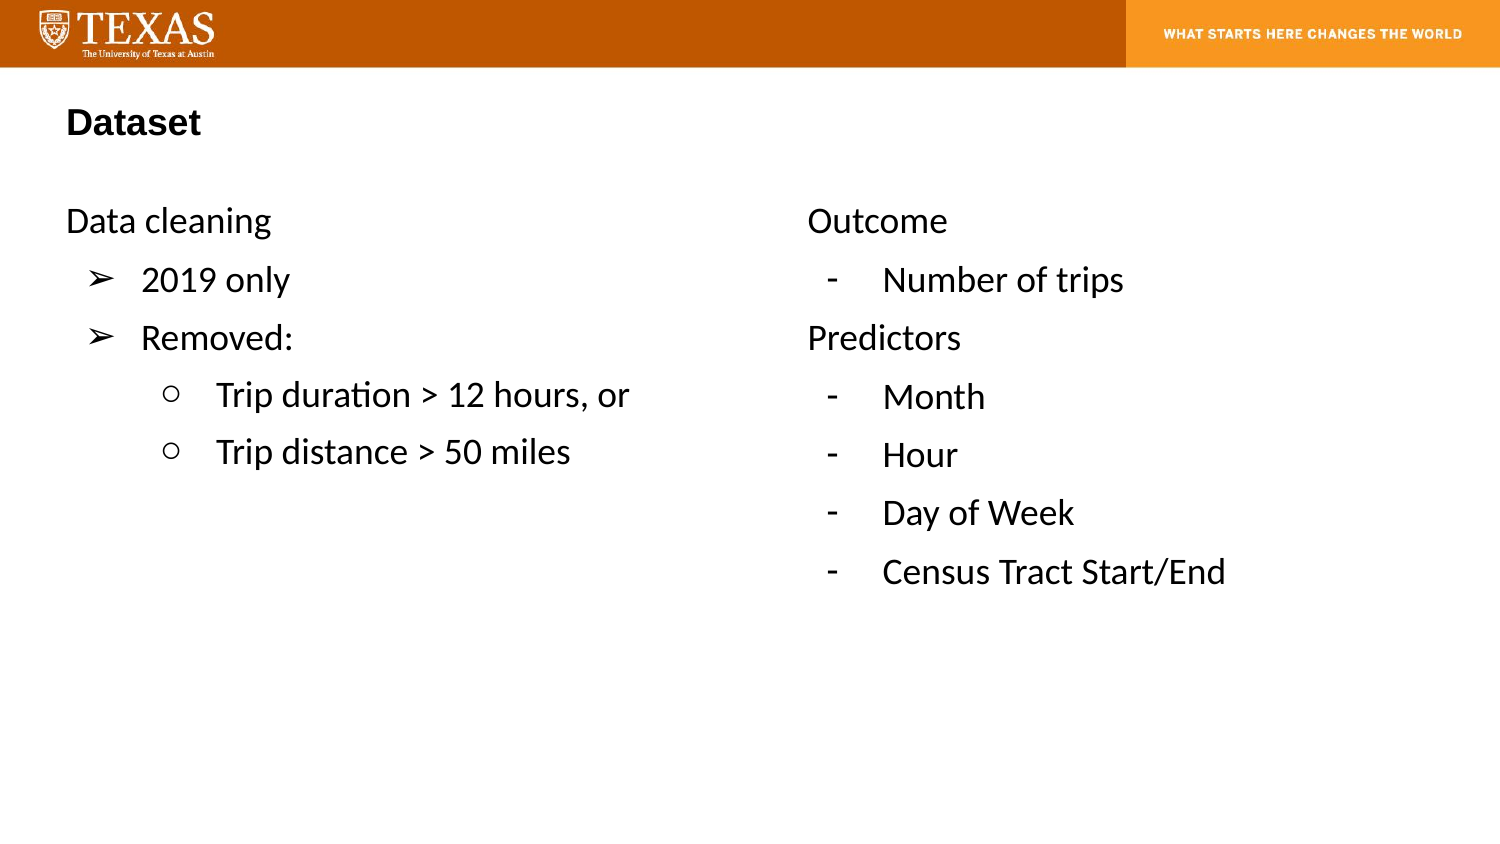

# Dataset
Data cleaning
2019 only
Removed:
Trip duration > 12 hours, or
Trip distance > 50 miles
Outcome
Number of trips
Predictors
Month
Hour
Day of Week
Census Tract Start/End